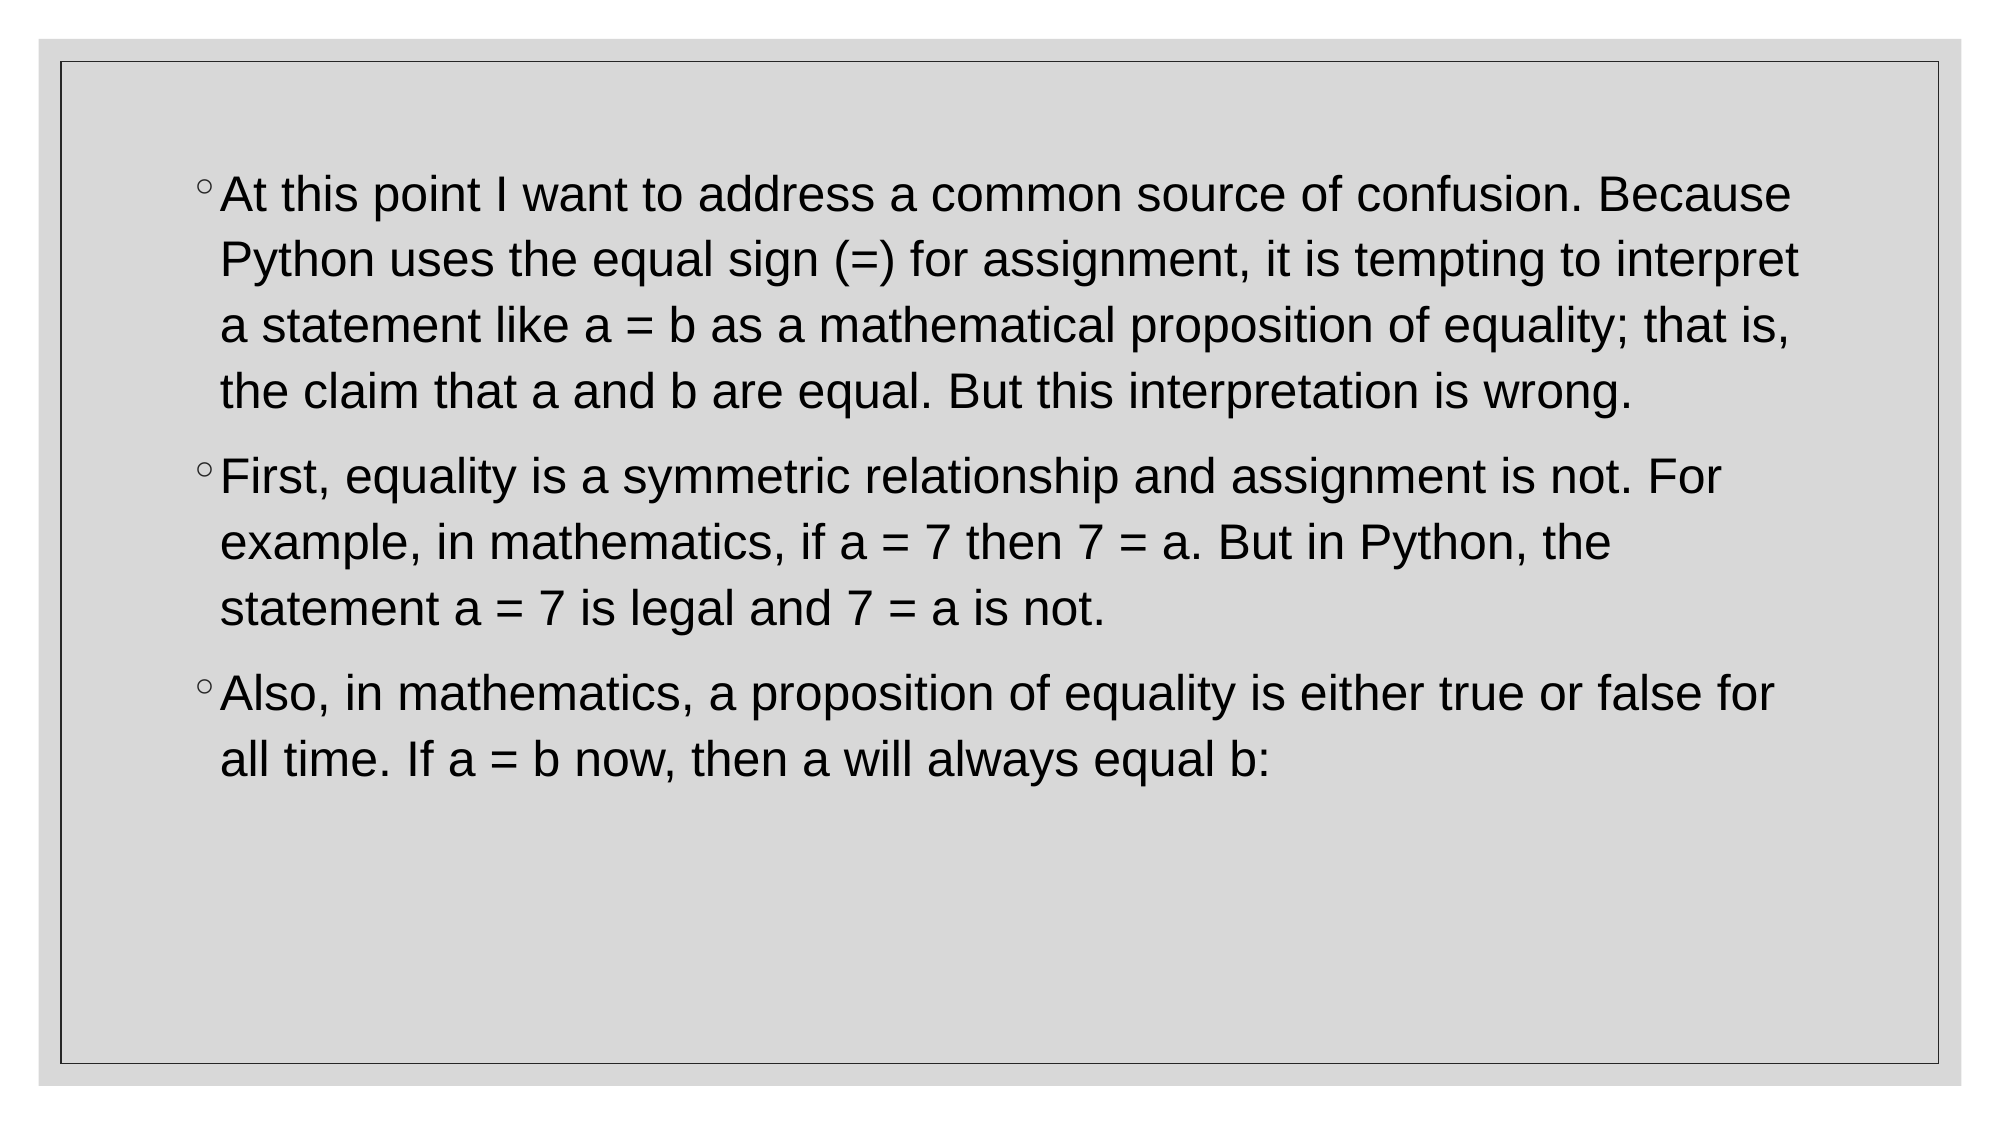

At this point I want to address a common source of confusion. Because Python uses the equal sign (=) for assignment, it is tempting to interpret a statement like a = b as a mathematical proposition of equality; that is, the claim that a and b are equal. But this interpretation is wrong.
First, equality is a symmetric relationship and assignment is not. For example, in mathematics, if a = 7 then 7 = a. But in Python, the statement a = 7 is legal and 7 = a is not.
Also, in mathematics, a proposition of equality is either true or false for all time. If a = b now, then a will always equal b: